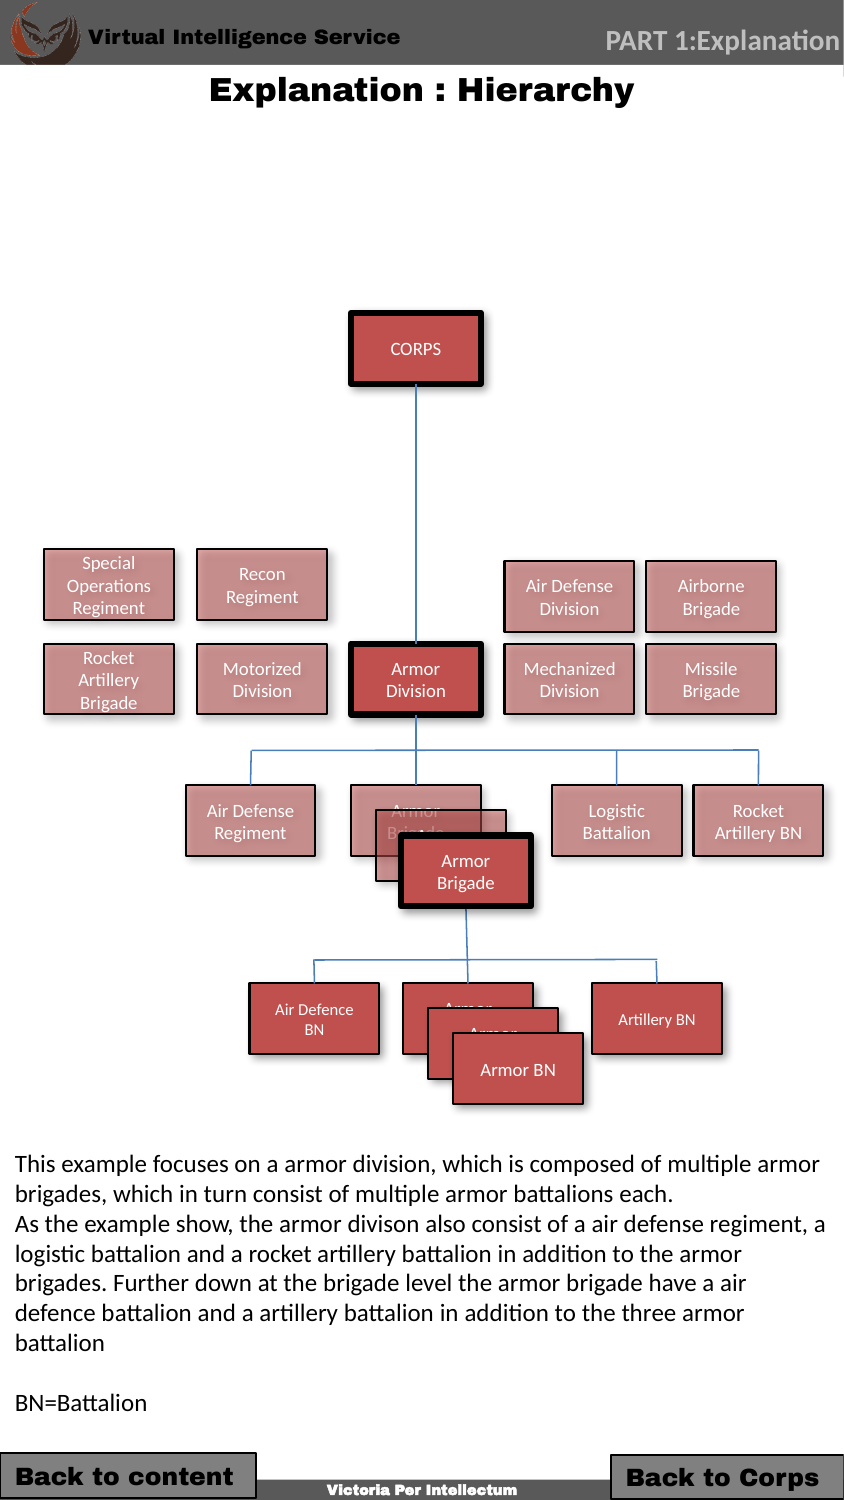

PART 1:Explanation
# Explanation : Hierarchy
CORPS
Special Operations Regiment
Recon Regiment
Air Defense Division
Airborne Brigade
Rocket Artillery Brigade
Motorized Division
Armor Division
Mechanized Division
Missile Brigade
Air Defense Regiment
Armor Brigade
Logistic Battalion
Rocket Artillery BN
Armor Brigade
Armor Brigade
Air Defence BN
Armor Battalion
Artillery BN
Armor Battalion
Armor BN
This example focuses on a armor division, which is composed of multiple armor brigades, which in turn consist of multiple armor battalions each.
As the example show, the armor divison also consist of a air defense regiment, a logistic battalion and a rocket artillery battalion in addition to the armor brigades. Further down at the brigade level the armor brigade have a air defence battalion and a artillery battalion in addition to the three armor battalion

BN=Battalion
Back to content
Back to Corps